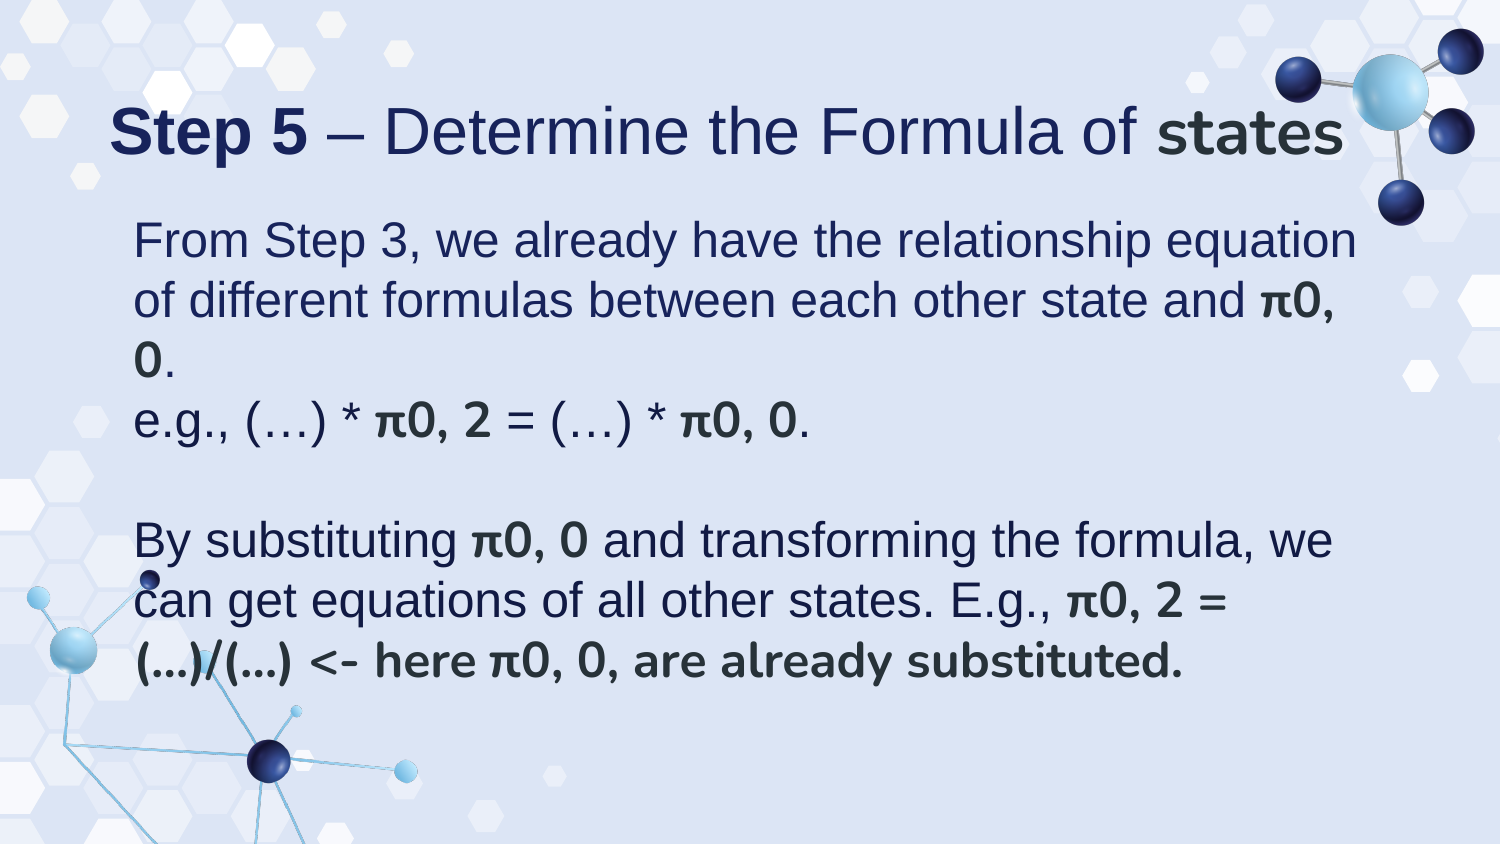

# Step 5 – Determine the Formula of states
From Step 3, we already have the relationship equation of different formulas between each other state and π0, 0.
e.g., (…) * π0, 2 = (…) * π0, 0.

By substituting π0, 0 and transforming the formula, we can get equations of all other states. E.g., π0, 2 = (…)/(…) <- here π0, 0, are already substituted.